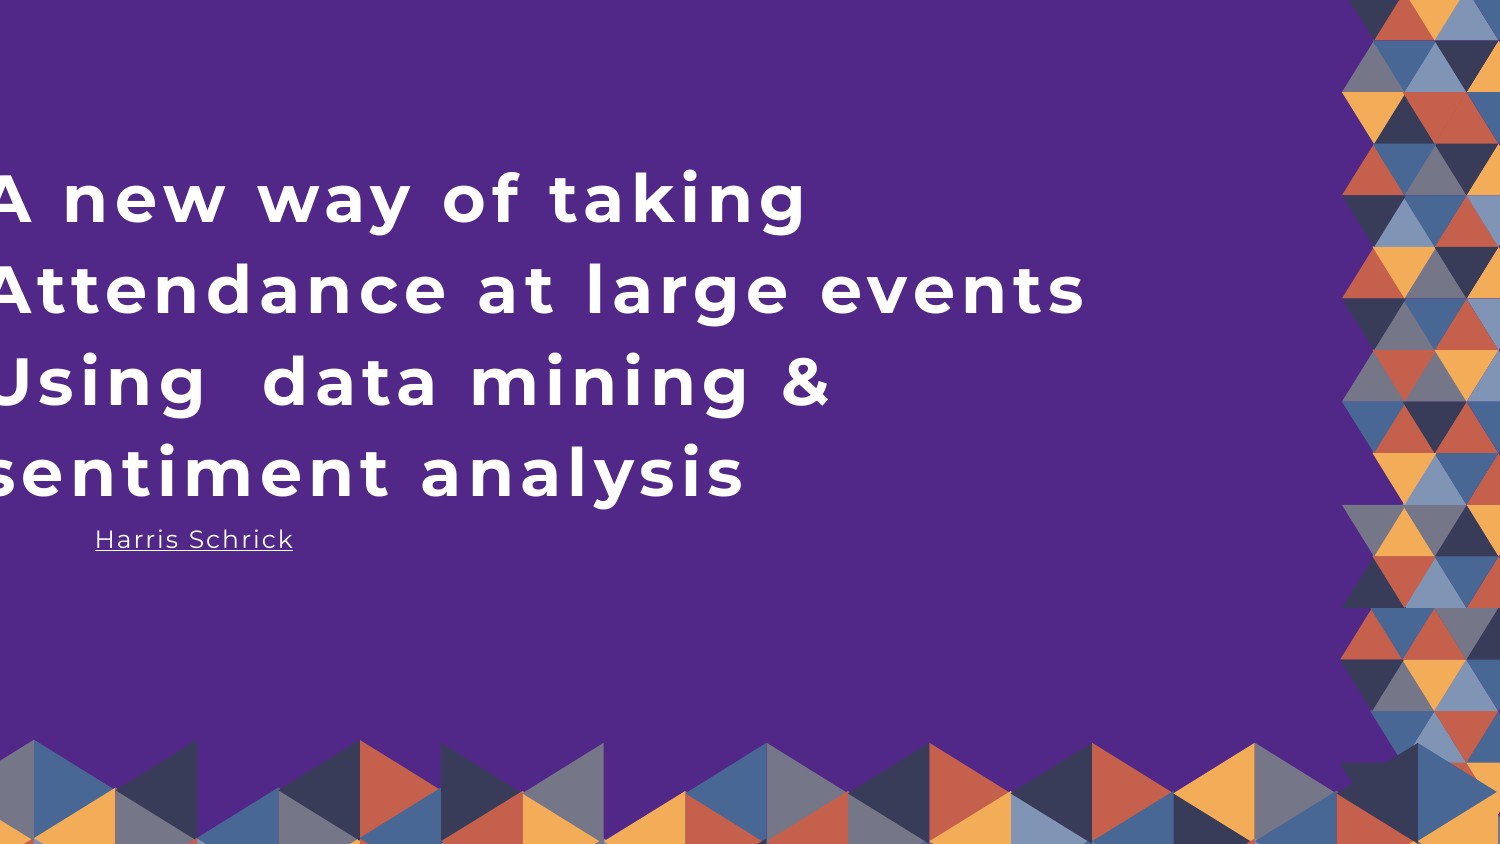

A new way of taking
Attendance at large events
Using  data mining &
sentiment analysis

Harris Schrick